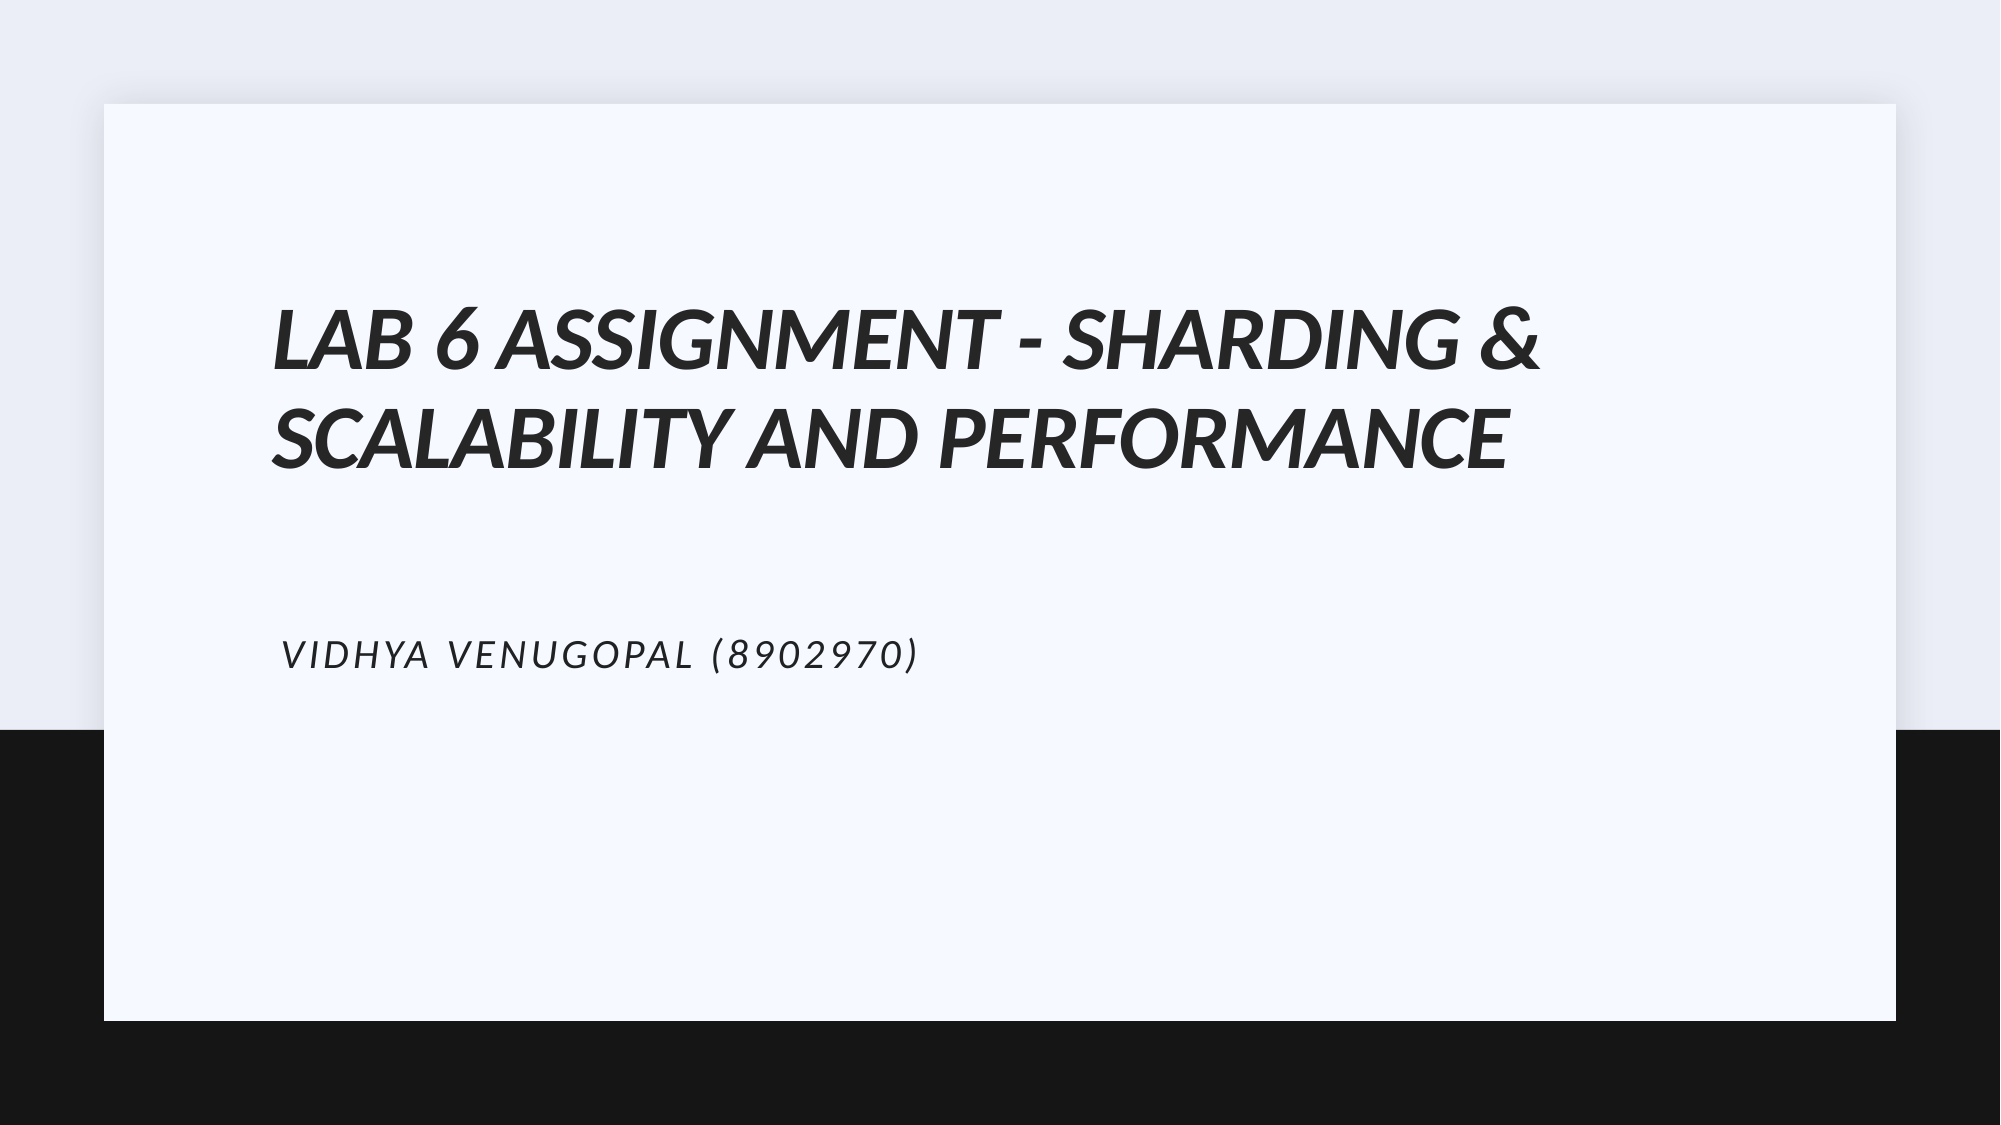

# LAB 6 Assignment - Sharding & Scalability and Performance

Vidhya Venugopal (8902970)